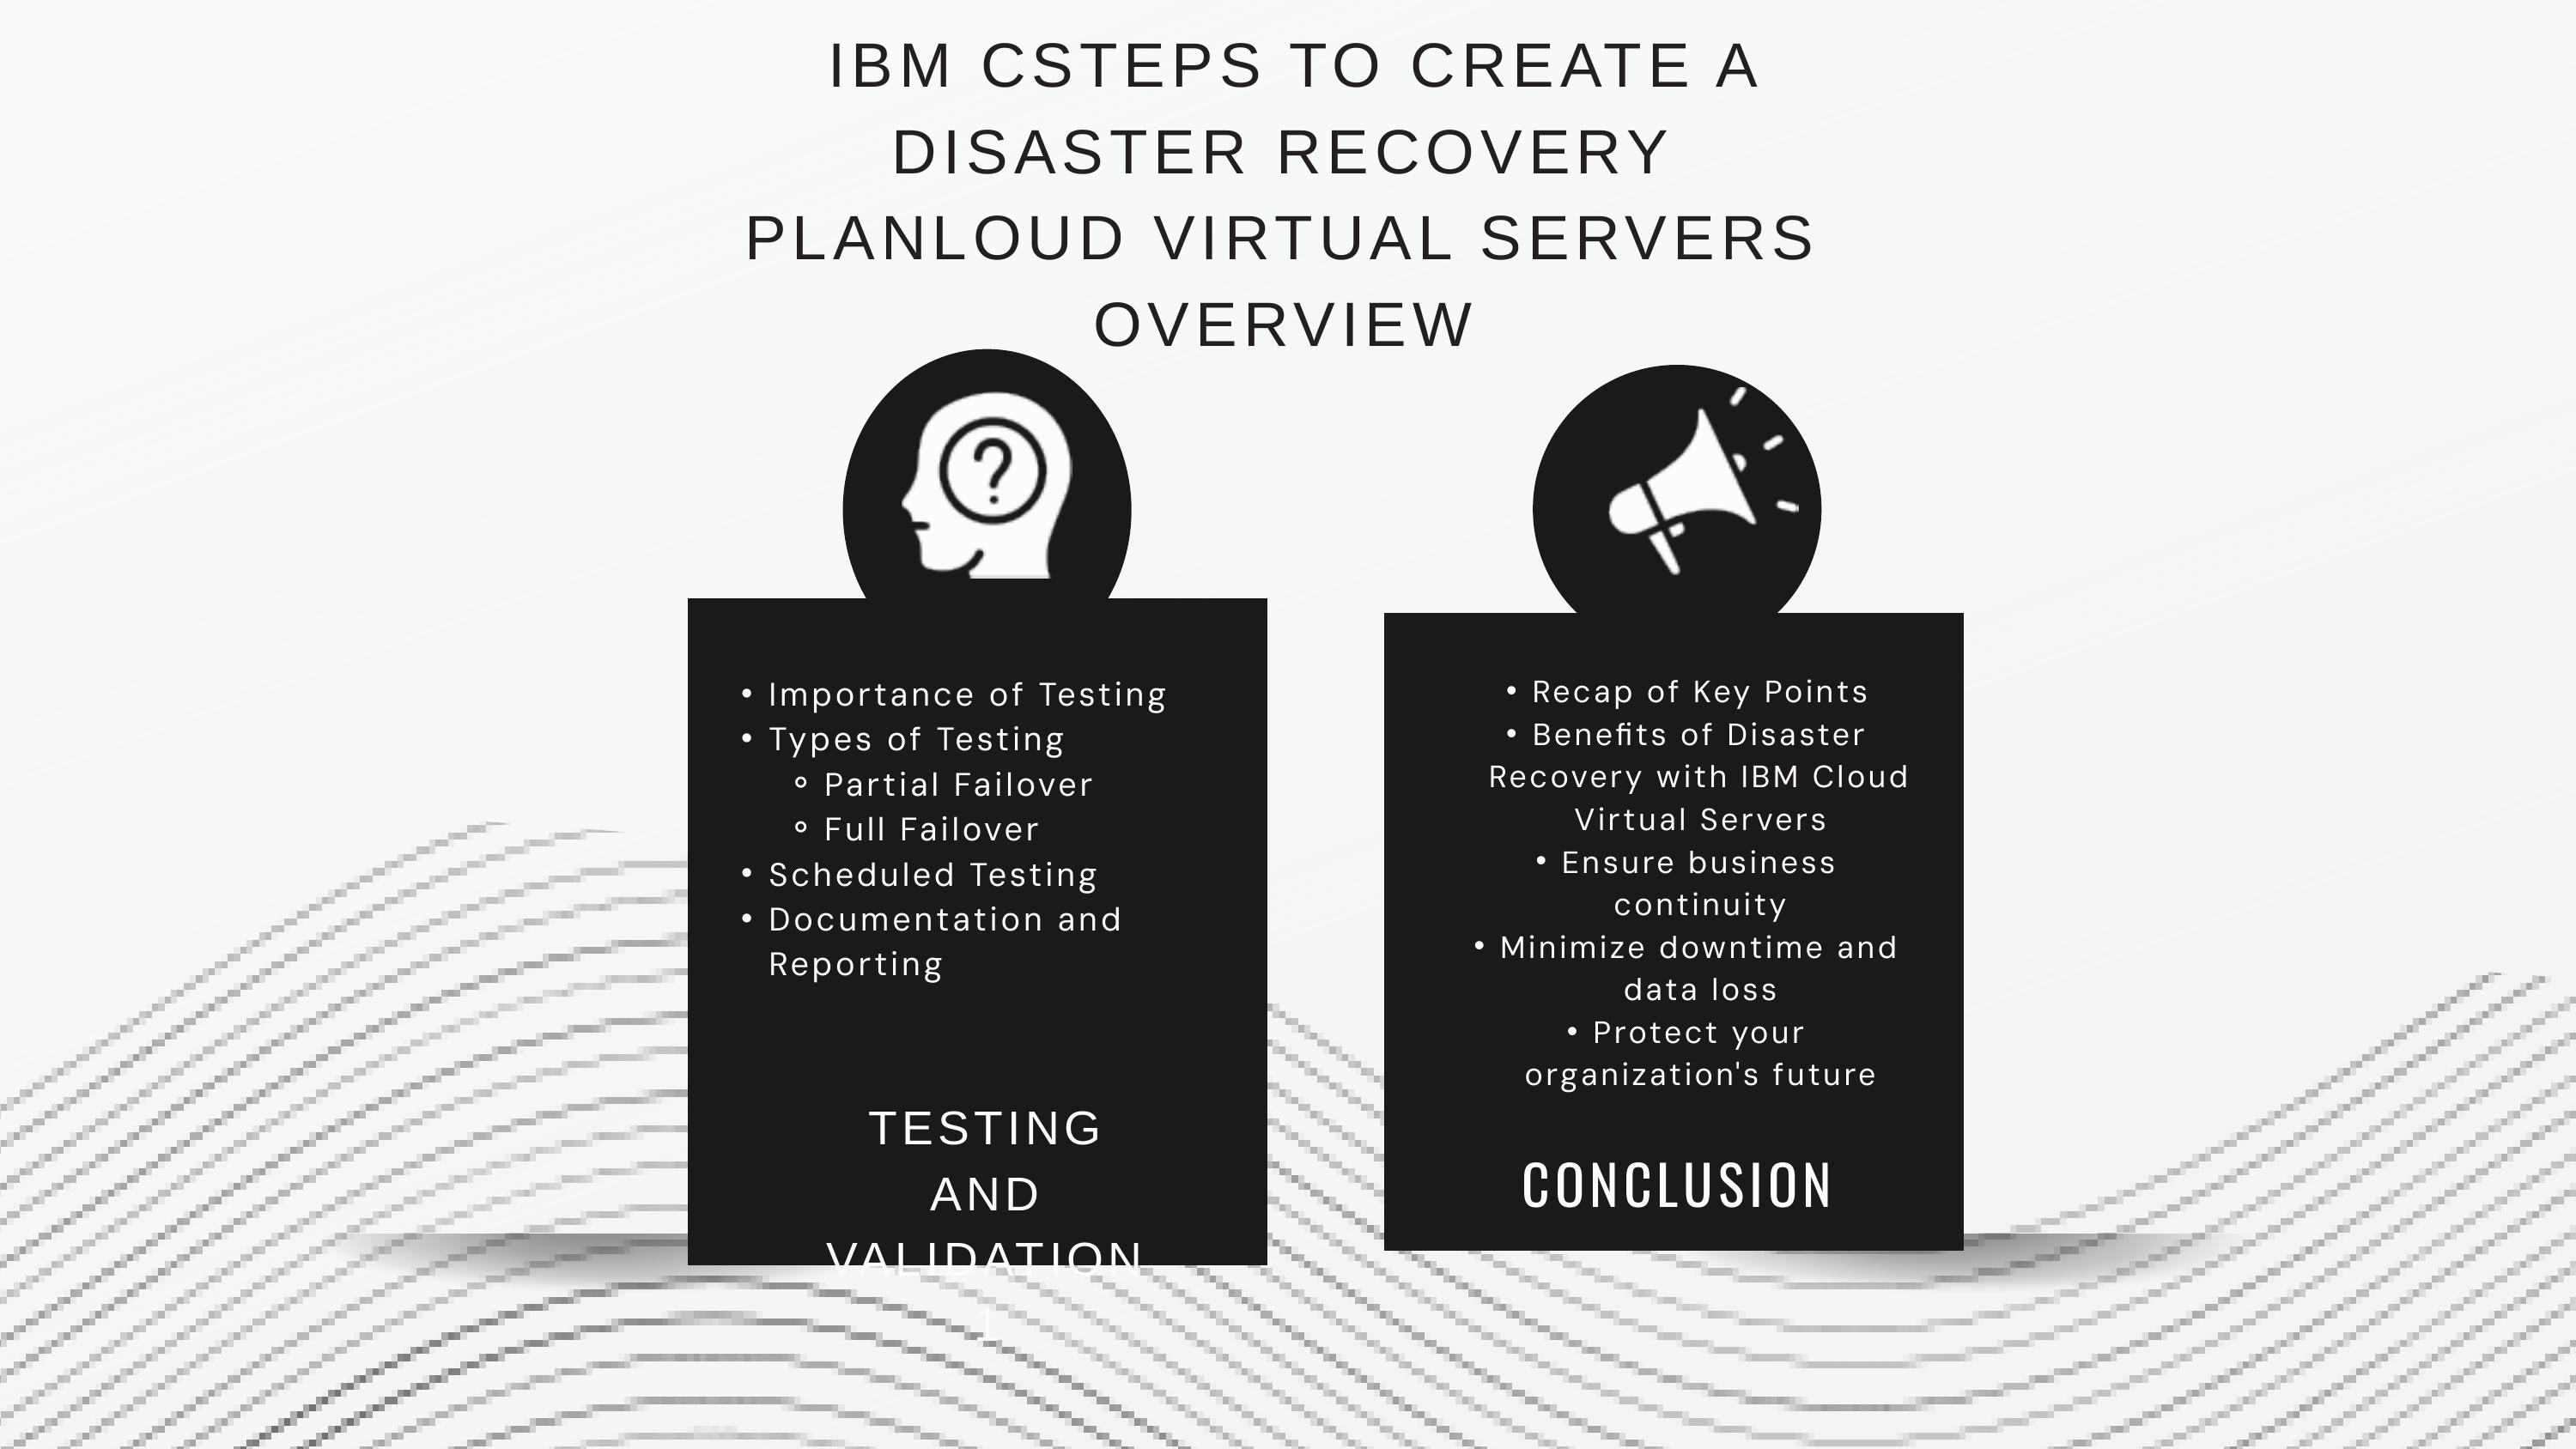

IBM CSTEPS TO CREATE A DISASTER RECOVERY PLANLOUD VIRTUAL SERVERS OVERVIEW

Recap of Key Points
Benefits of Disaster Recovery with IBM Cloud Virtual Servers
Ensure business continuity
Minimize downtime and data loss
Protect your organization's future

Importance of Testing
Types of Testing
Partial Failover
Full Failover
Scheduled Testing
Documentation and Reporting

TESTING AND VALIDATION1
CONCLUSION